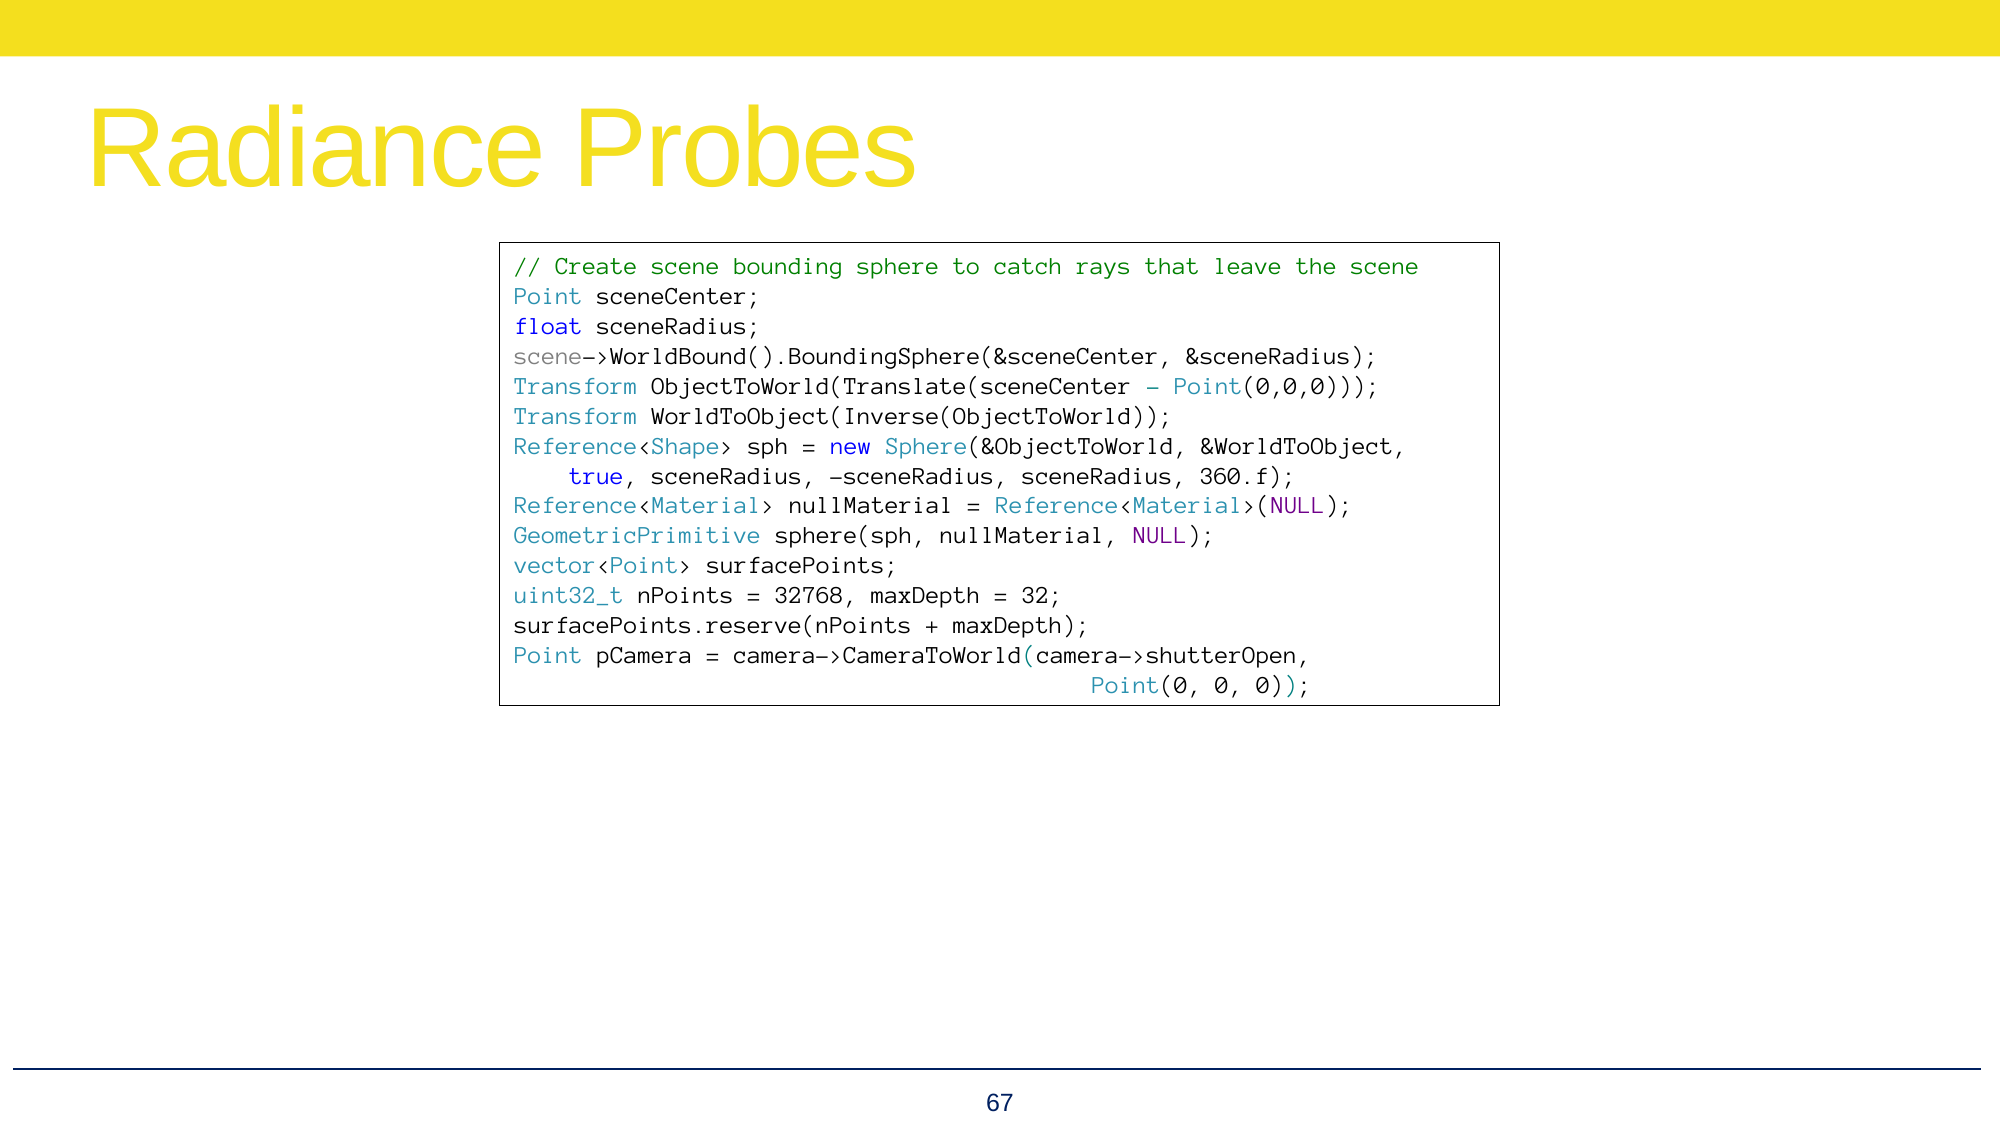

# Radiance Probes

// Create scene bounding sphere to catch rays that leave the scene
Point sceneCenter;
float sceneRadius;
scene->WorldBound().BoundingSphere(&sceneCenter, &sceneRadius);
Transform ObjectToWorld(Translate(sceneCenter - Point(0,0,0)));
Transform WorldToObject(Inverse(ObjectToWorld));
Reference<Shape> sph = new Sphere(&ObjectToWorld, &WorldToObject,
    true, sceneRadius, -sceneRadius, sceneRadius, 360.f);
Reference<Material> nullMaterial = Reference<Material>(NULL);
GeometricPrimitive sphere(sph, nullMaterial, NULL);
vector<Point> surfacePoints;
uint32_t nPoints = 32768, maxDepth = 32;
surfacePoints.reserve(nPoints + maxDepth);
Point pCamera = camera->CameraToWorld(camera->shutterOpen,
                                          Point(0, 0, 0));
67